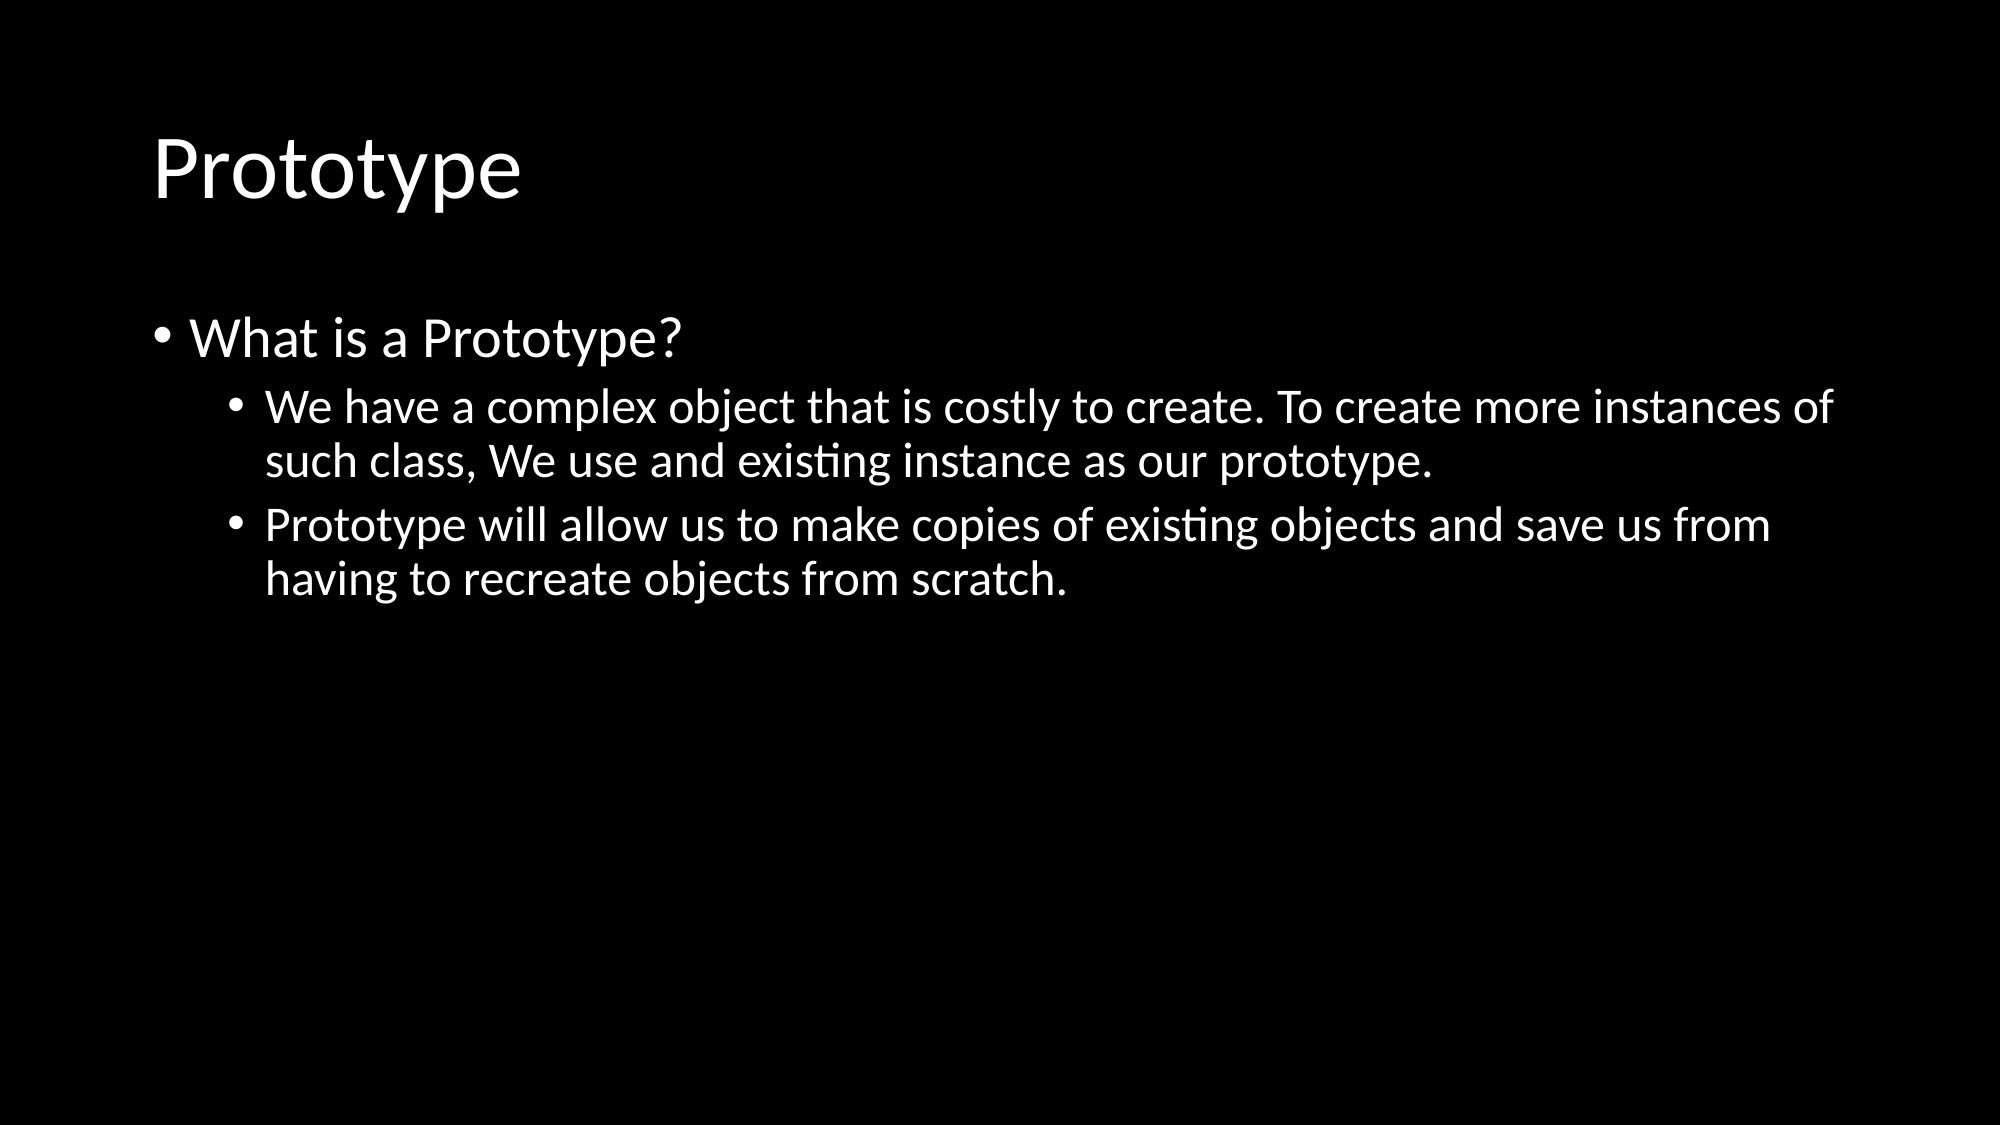

# Prototype
What is a Prototype?
We have a complex object that is costly to create. To create more instances of such class, We use and existing instance as our prototype.
Prototype will allow us to make copies of existing objects and save us from having to recreate objects from scratch.